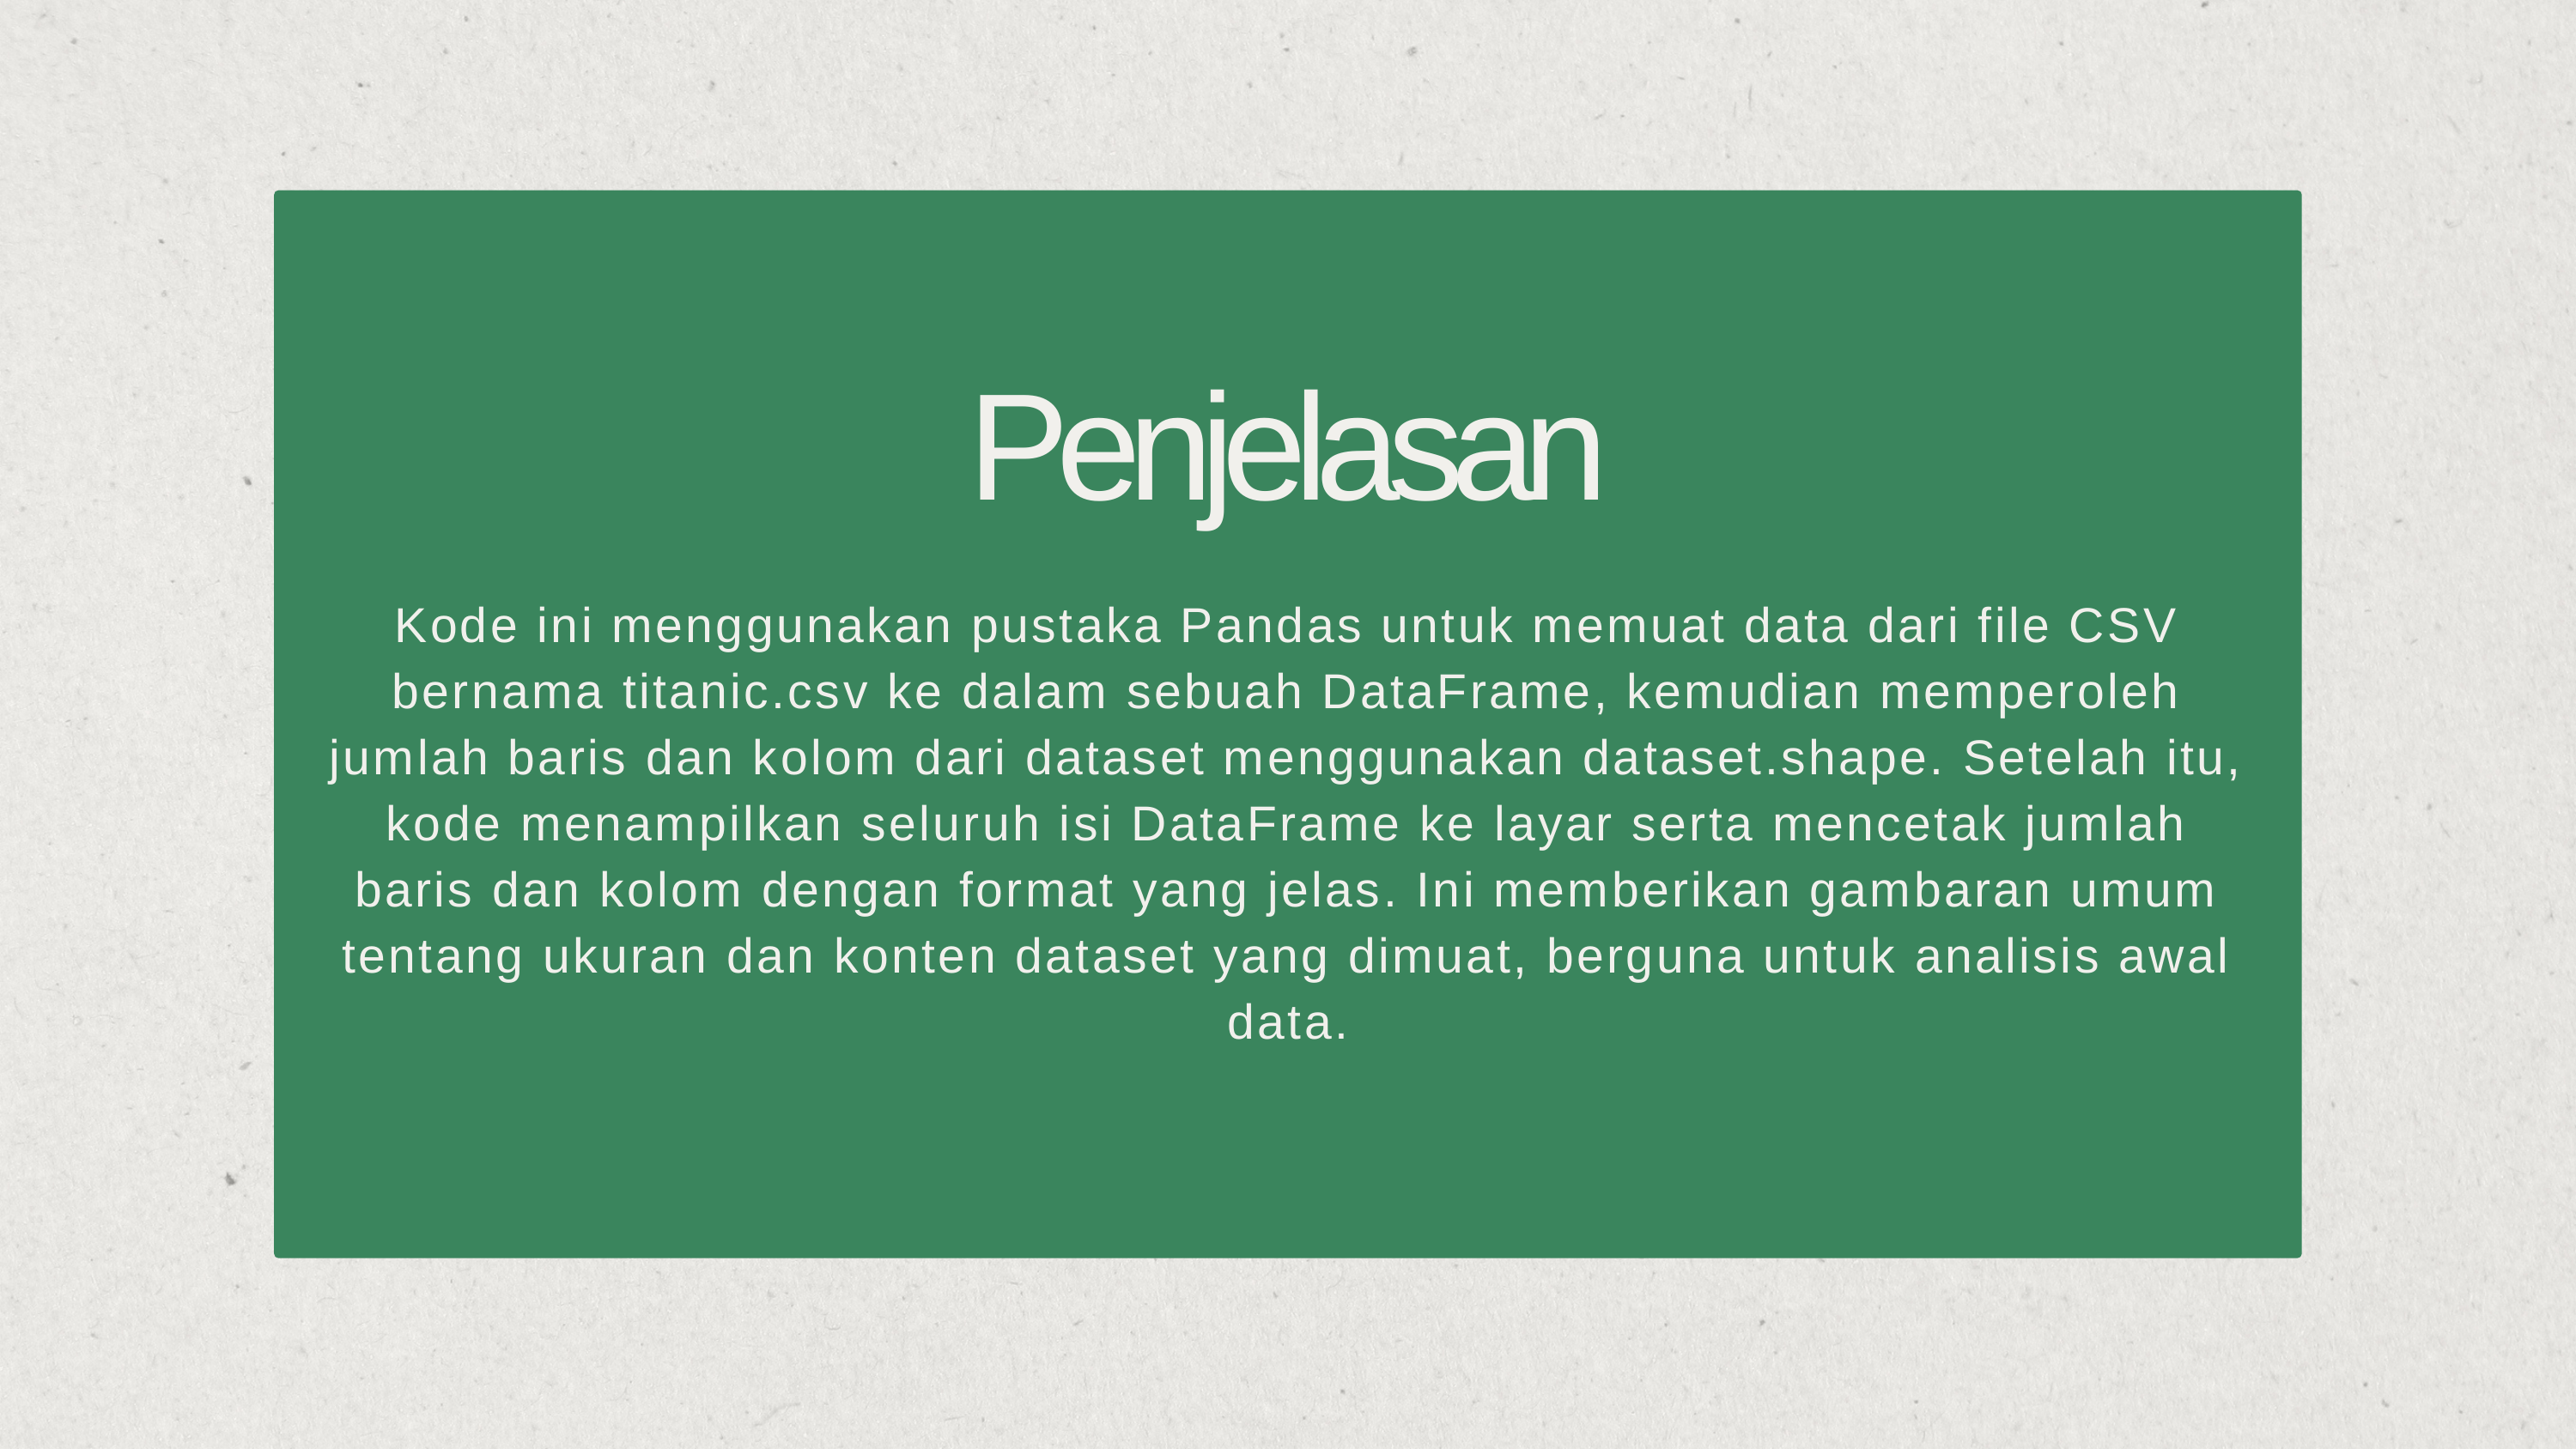

Penjelasan
Kode ini menggunakan pustaka Pandas untuk memuat data dari file CSV bernama titanic.csv ke dalam sebuah DataFrame, kemudian memperoleh jumlah baris dan kolom dari dataset menggunakan dataset.shape. Setelah itu, kode menampilkan seluruh isi DataFrame ke layar serta mencetak jumlah baris dan kolom dengan format yang jelas. Ini memberikan gambaran umum tentang ukuran dan konten dataset yang dimuat, berguna untuk analisis awal data.